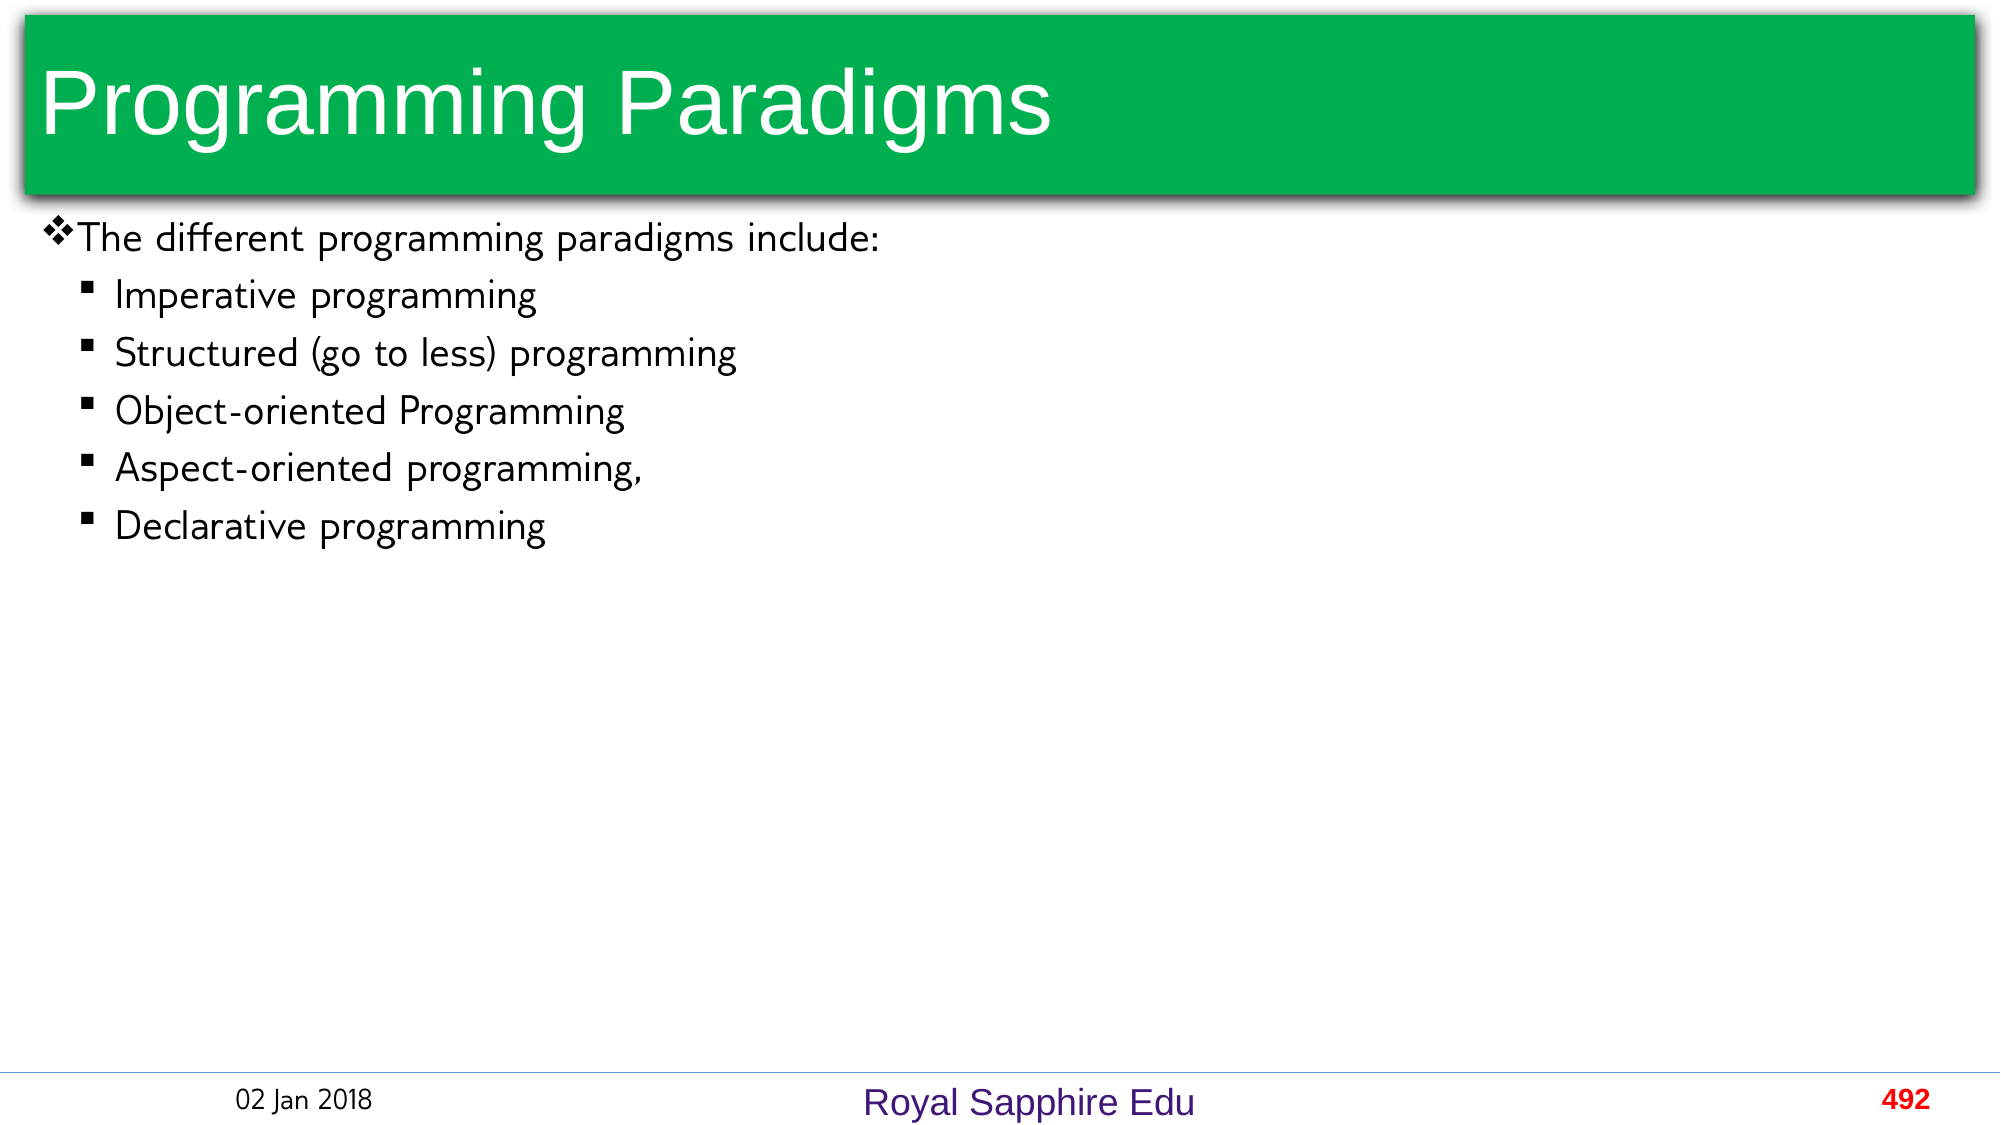

# Programming Paradigms
The different programming paradigms include:
Imperative programming
Structured (go to less) programming
Object-oriented Programming
Aspect-oriented programming,
Declarative programming
02 Jan 2018
492